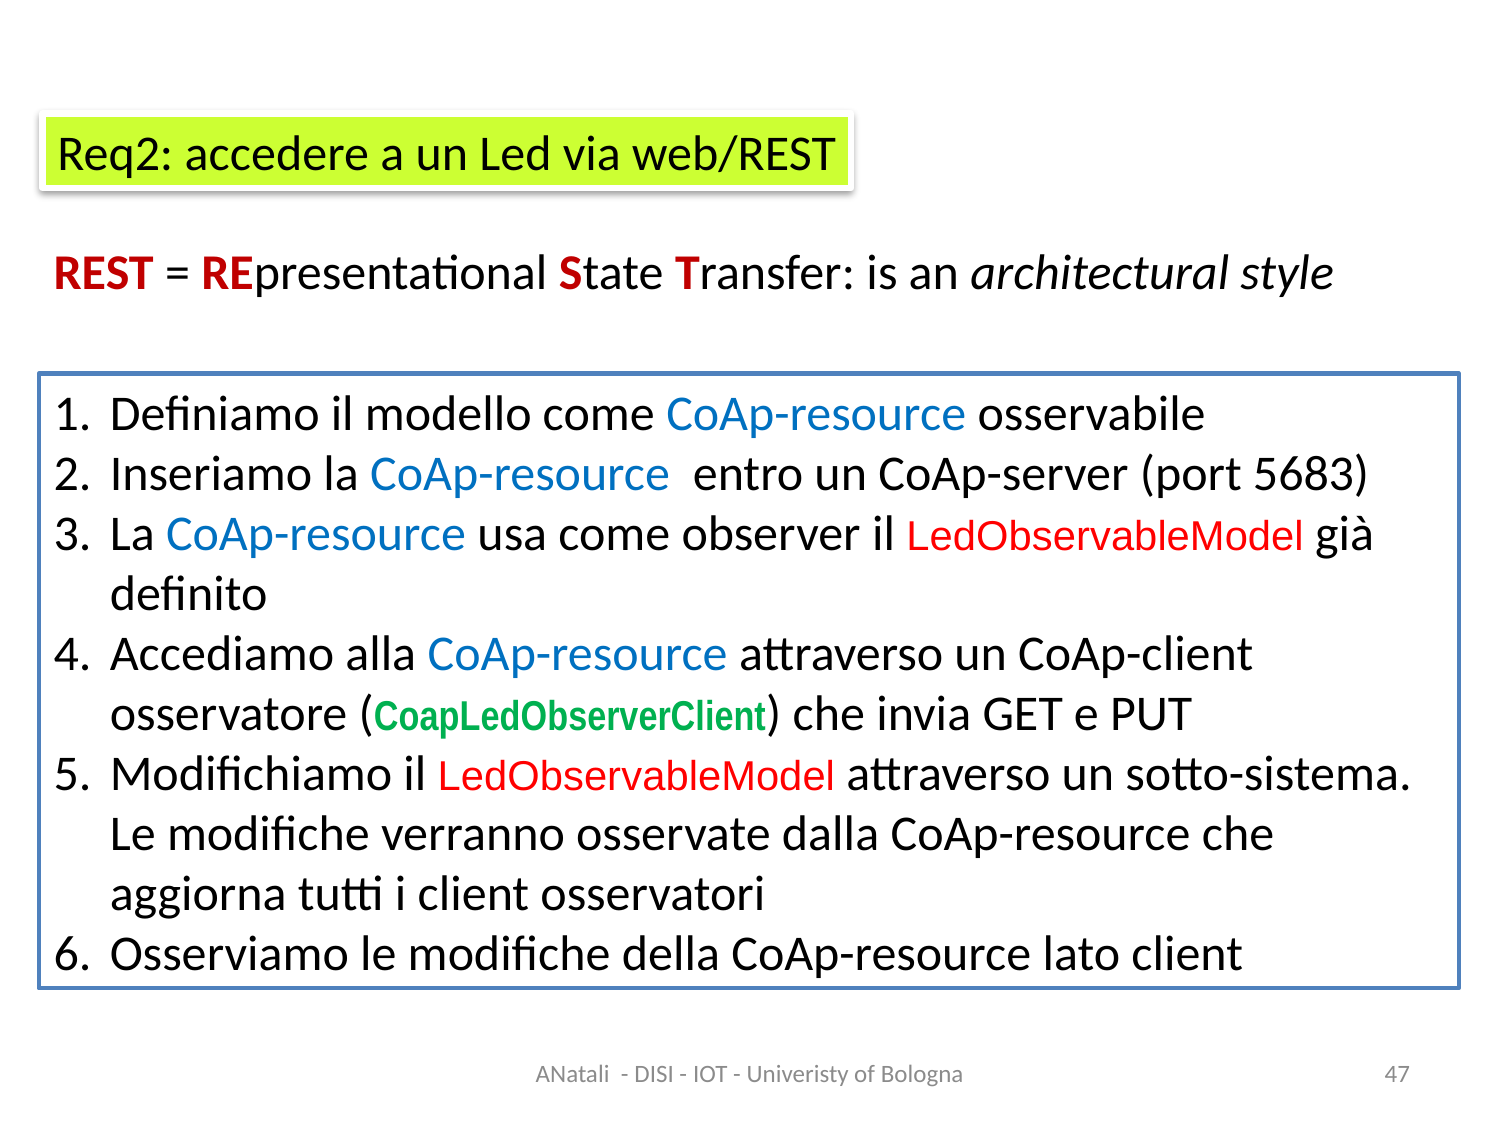

Req2: accedere a un Led via web/REST
REST = REpresentational State Transfer: is an architectural style
Definiamo il modello come CoAp-resource osservabile
Inseriamo la CoAp-resource  entro un CoAp-server (port 5683)
La CoAp-resource usa come observer il LedObservableModel già definito
Accediamo alla CoAp-resource attraverso un CoAp-client osservatore (CoapLedObserverClient) che invia GET e PUT
Modifichiamo il LedObservableModel attraverso un sotto-sistema. Le modifiche verranno osservate dalla CoAp-resource che aggiorna tutti i client osservatori
Osserviamo le modifiche della CoAp-resource lato client
ANatali  - DISI - IOT - Univeristy of Bologna
47